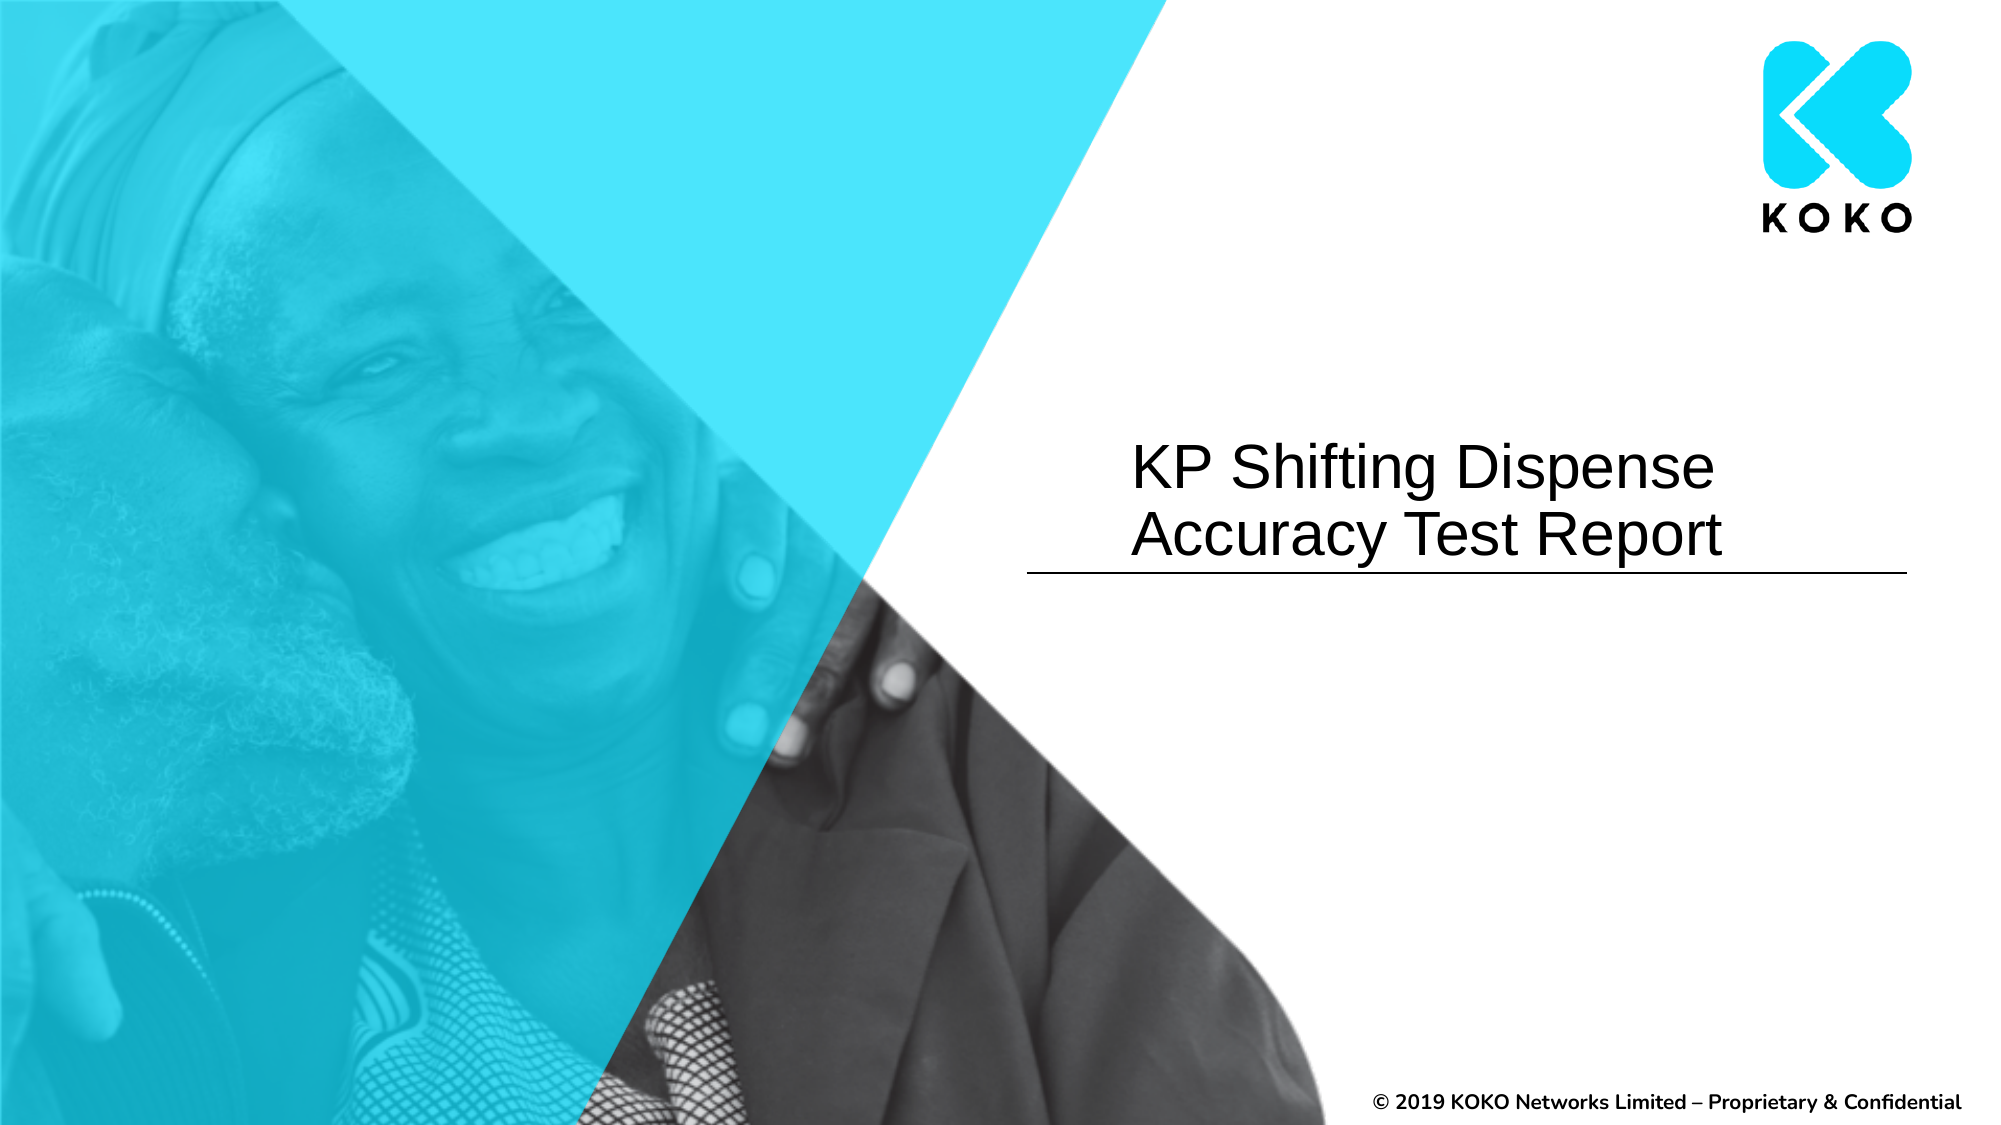

# KP Shifting Dispense Accuracy Test Report